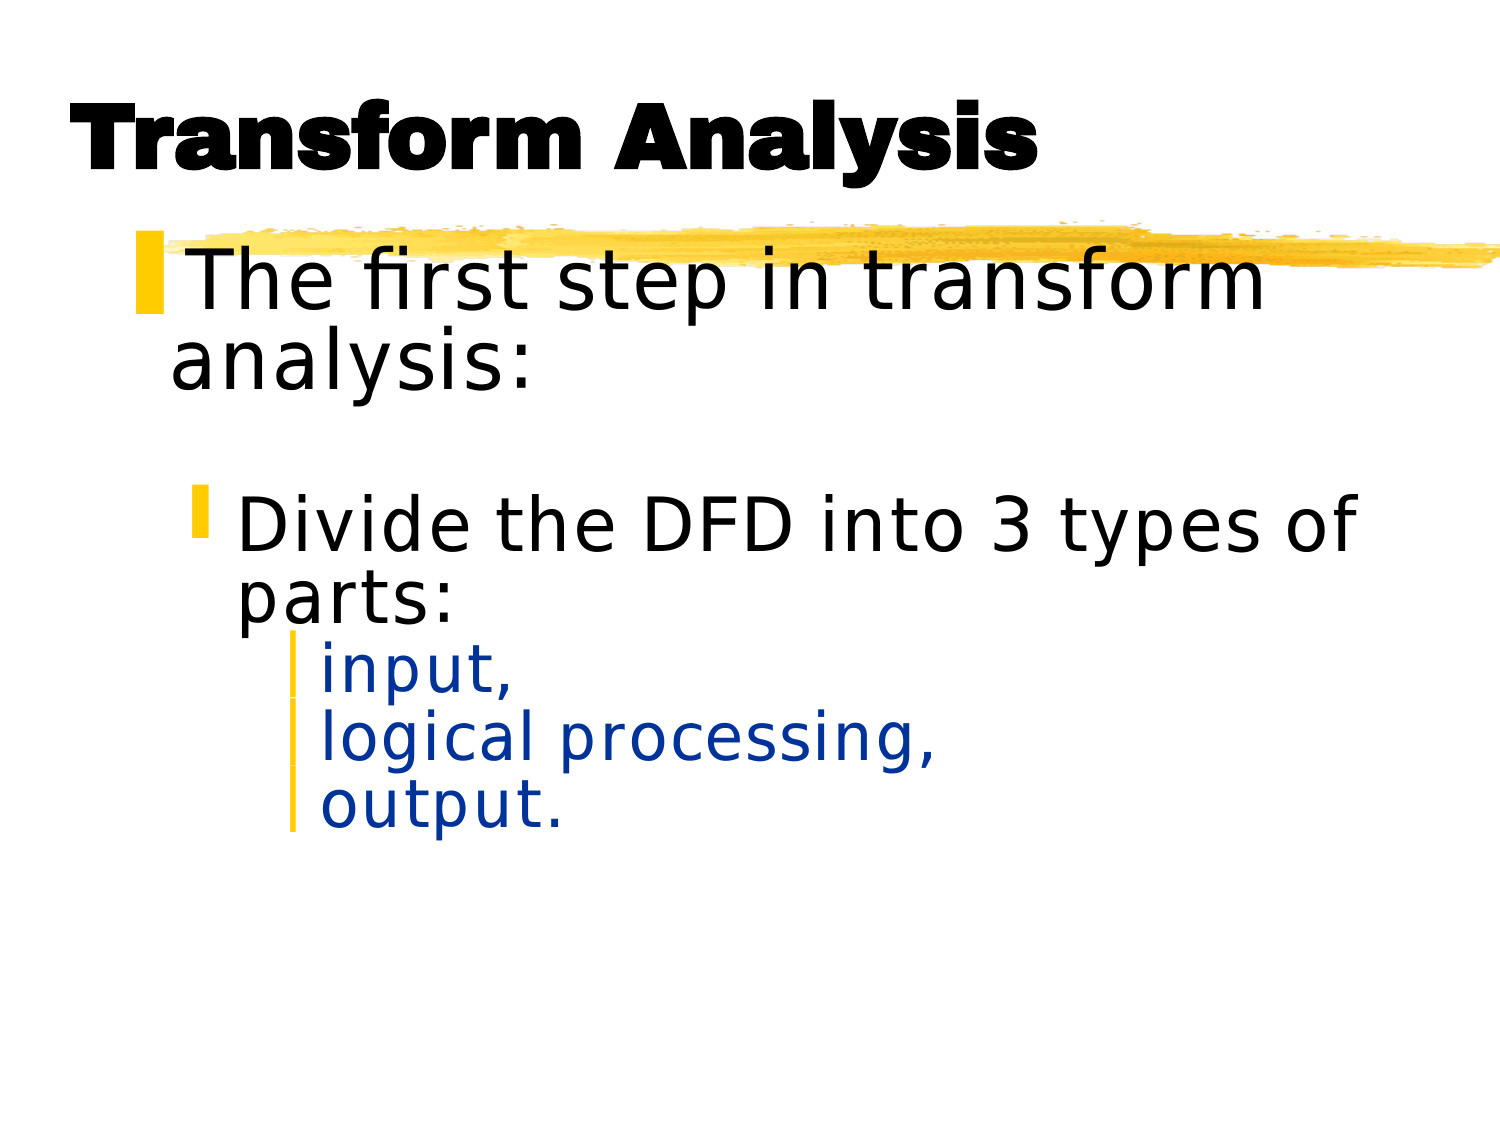

# Transform Analysis
The first step in transform analysis:

Divide the DFD into 3 types of parts:
input,
logical processing,
output.